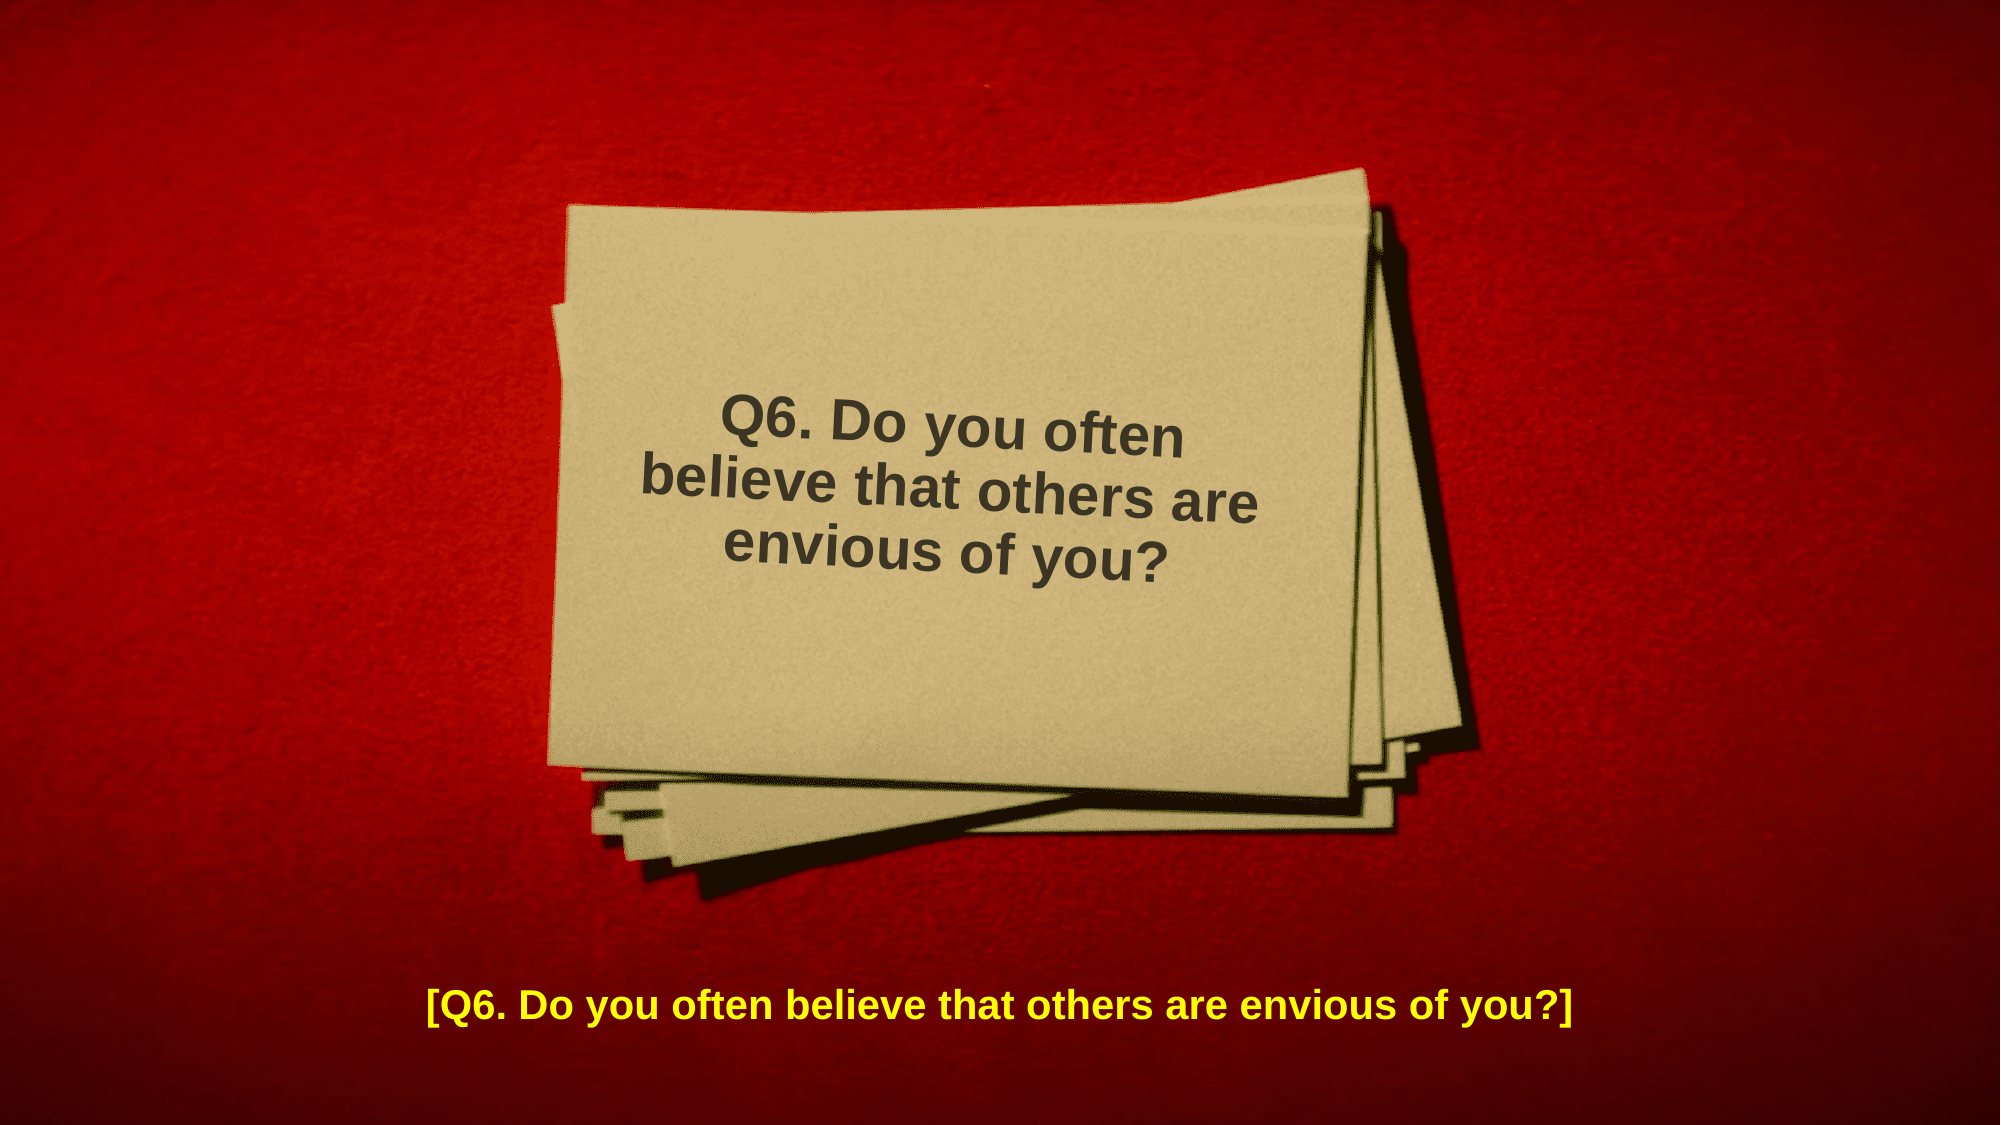

Q6. Do you often believe that others are envious of you?
[Q6. Do you often believe that others are envious of you?]